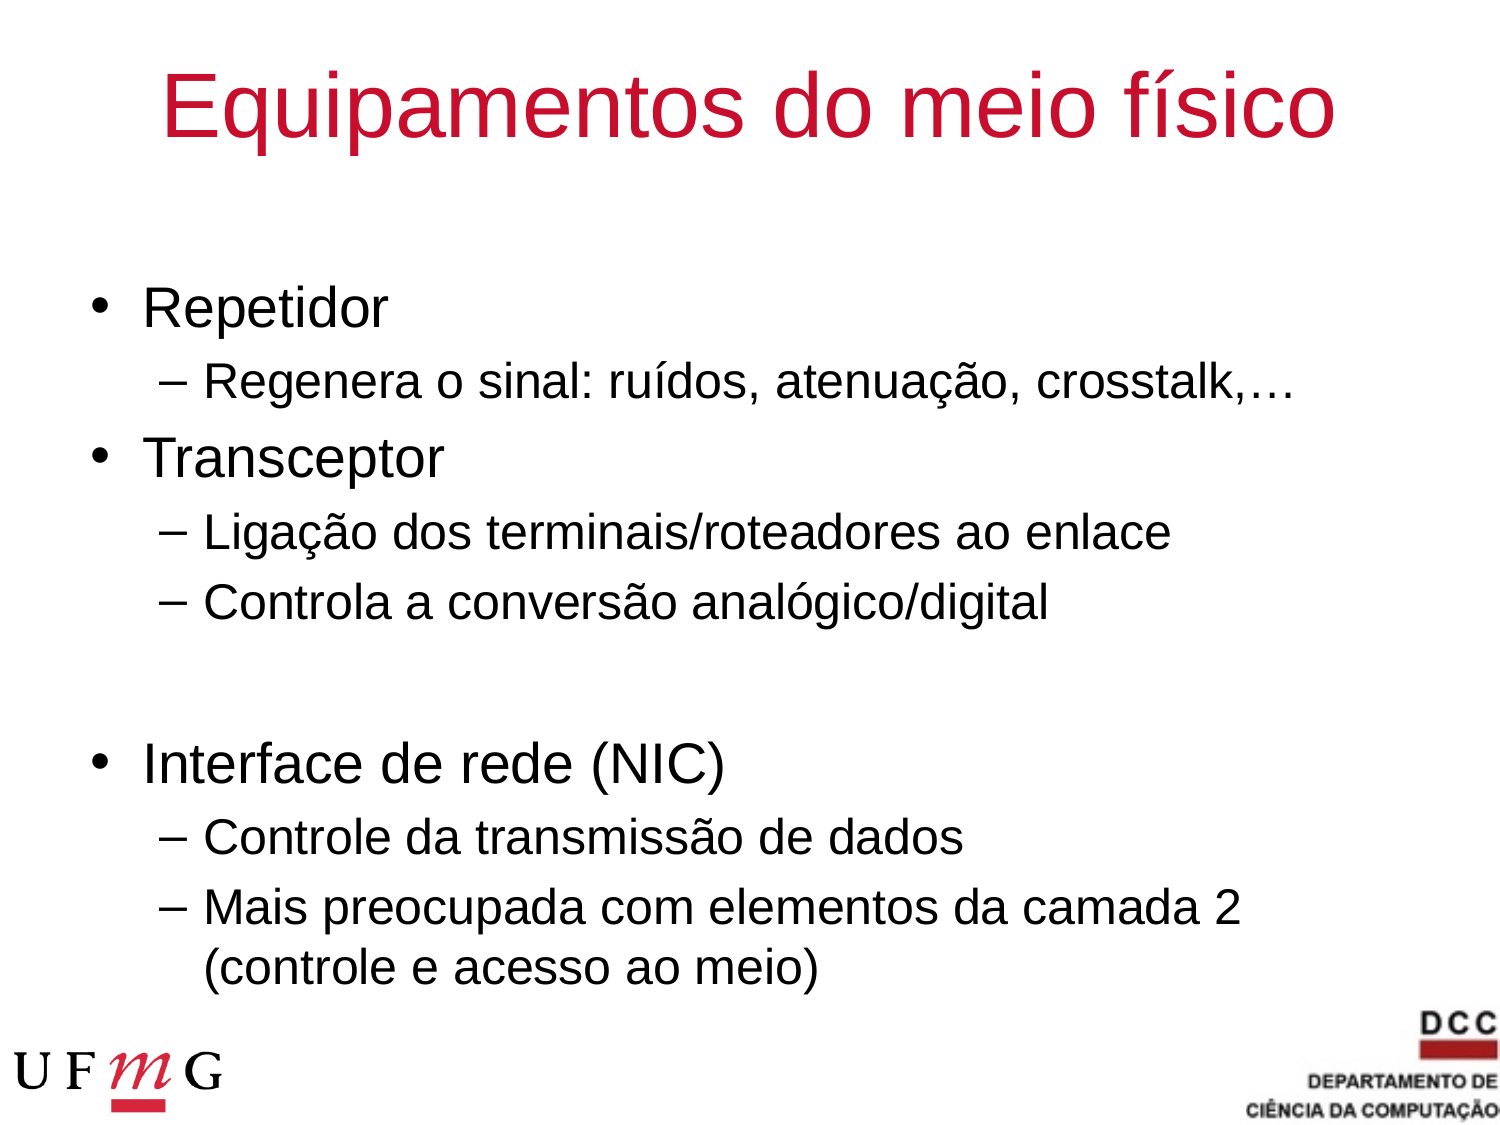

# Equipamentos do meio físico
Repetidor
Regenera o sinal: ruídos, atenuação, crosstalk,…
Transceptor
Ligação dos terminais/roteadores ao enlace
Controla a conversão analógico/digital

Interface de rede (NIC)
Controle da transmissão de dados
Mais preocupada com elementos da camada 2 (controle e acesso ao meio)